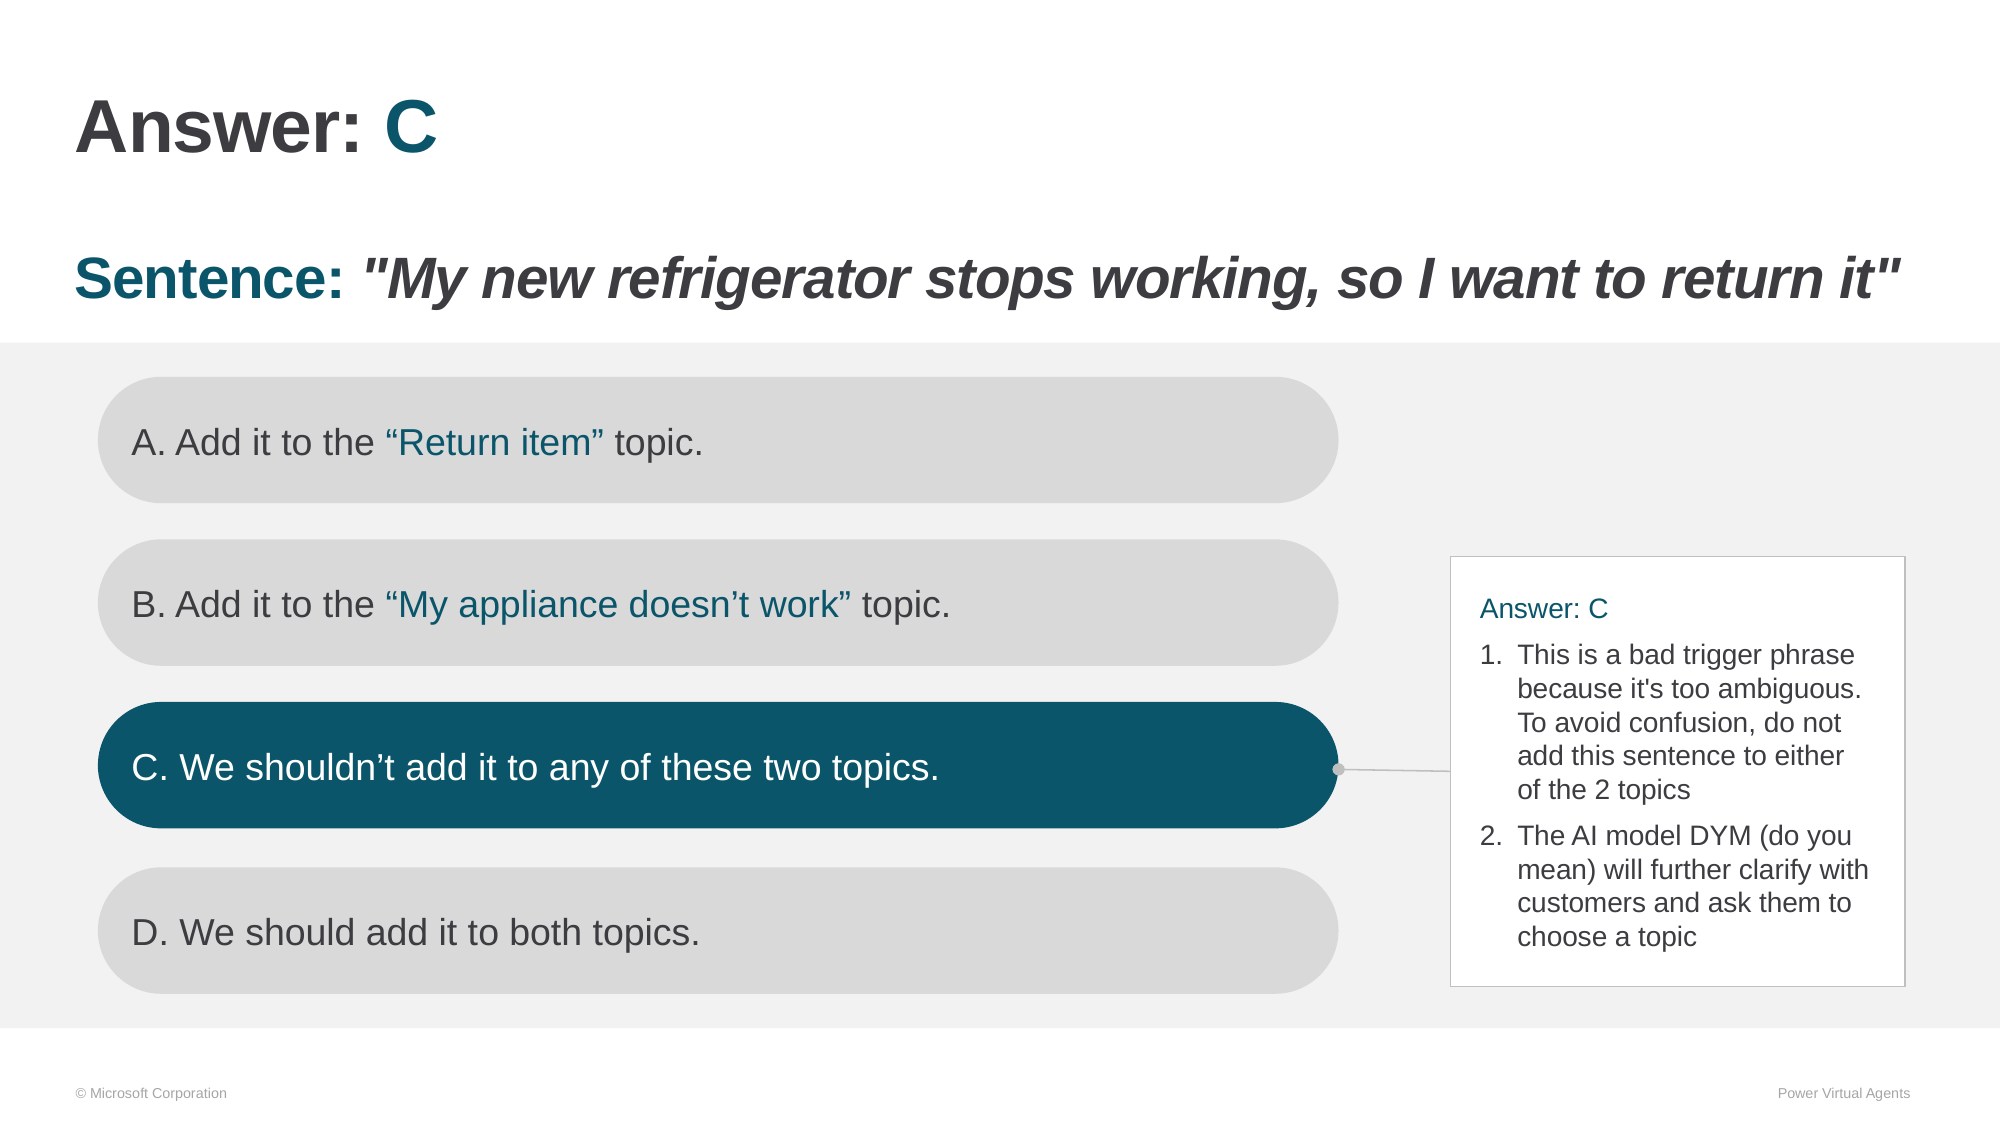

# Answer: C
Sentence: "My new refrigerator stops working, so I want to return it"

A. Add it to the “Return item” topic.
B. Add it to the “My appliance doesn’t work” topic.
C. We shouldn’t add it to any of these two topics.
D. We should add it to both topics.
Answer: C
This is a bad trigger phrase because it's too ambiguous. To avoid confusion, do not add this sentence to either of the 2 topics
The AI model DYM (do you mean) will further clarify with customers and ask them to choose a topic